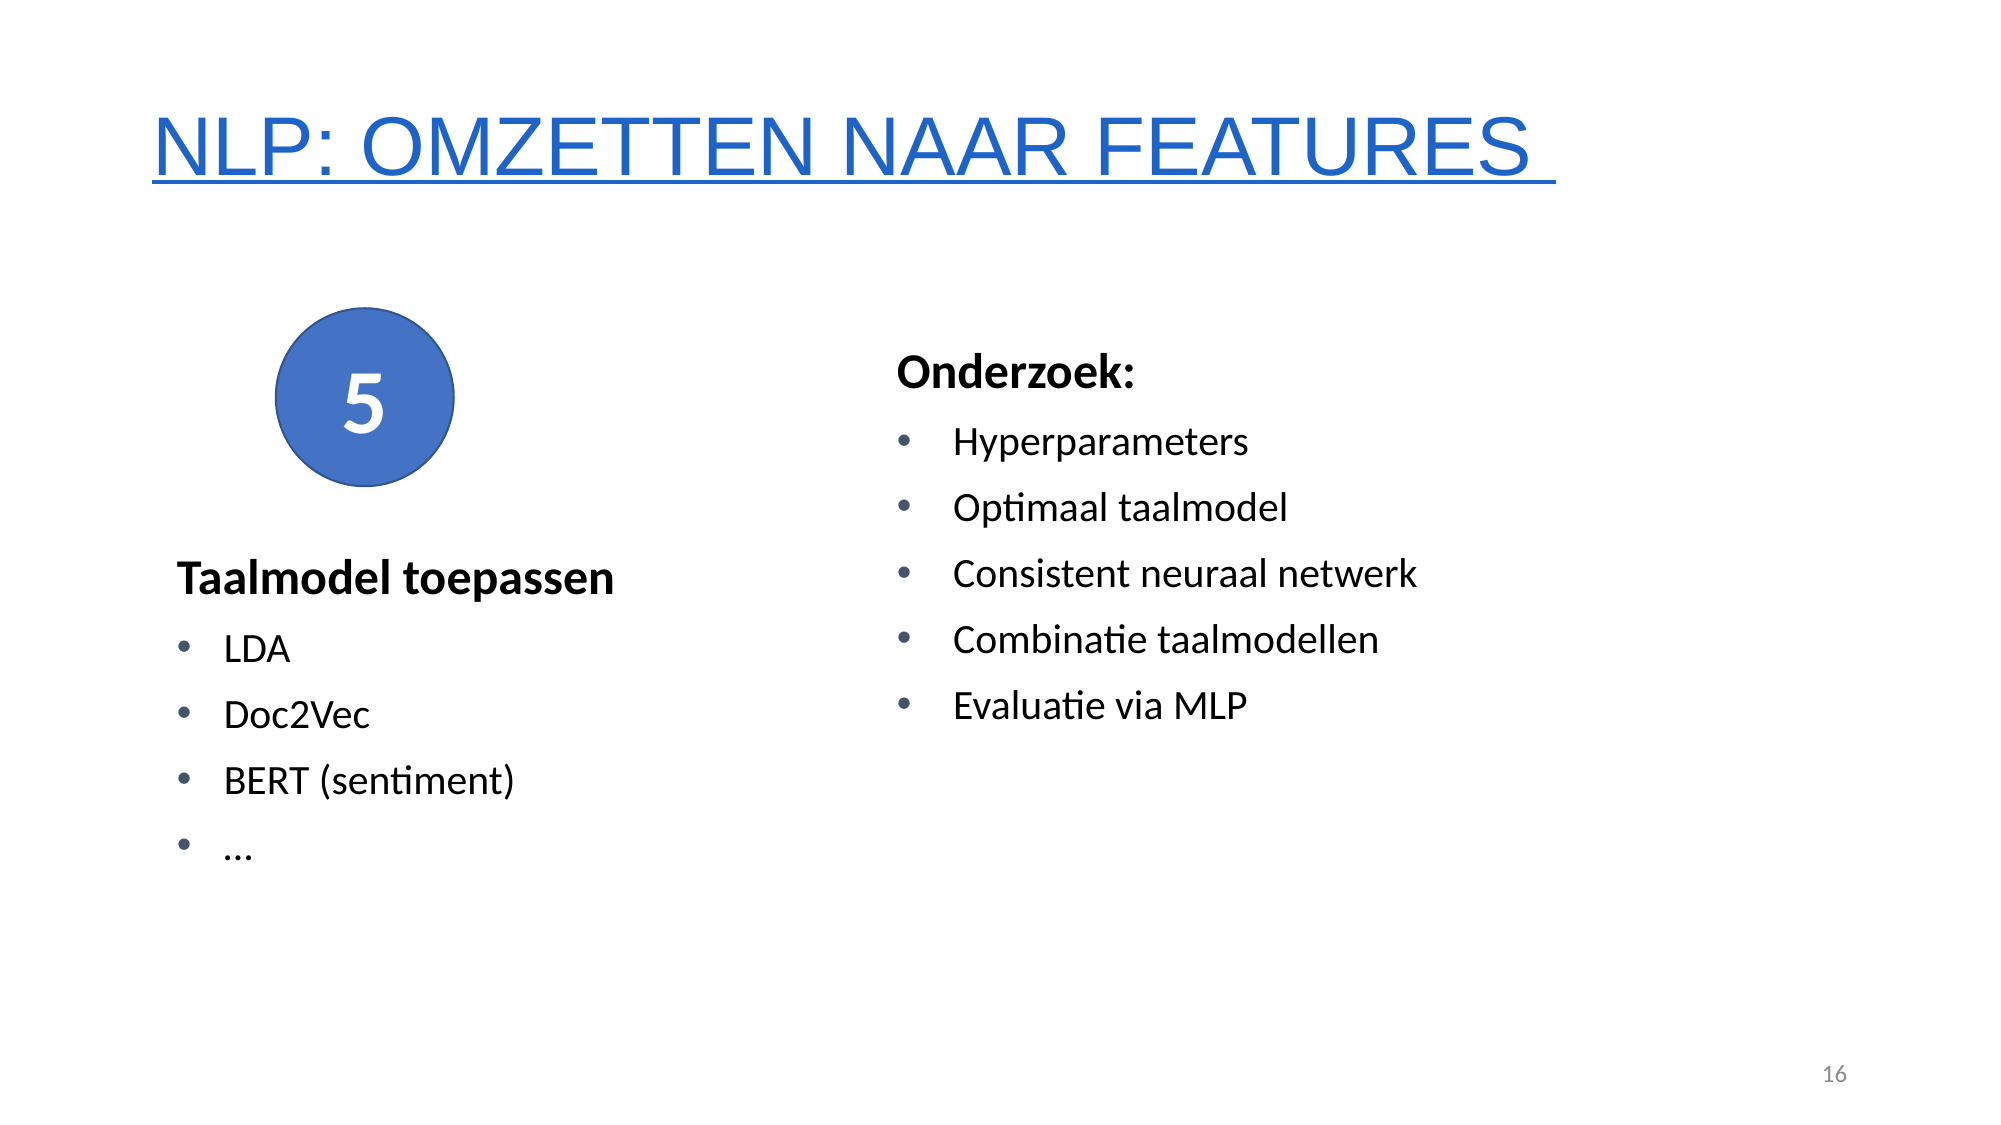

NLP: Omzetten naar features
5
Onderzoek:
Hyperparameters
Optimaal taalmodel
Consistent neuraal netwerk
Combinatie taalmodellen
Evaluatie via MLP
Taalmodel toepassen
LDA
Doc2Vec
BERT (sentiment)
…
16